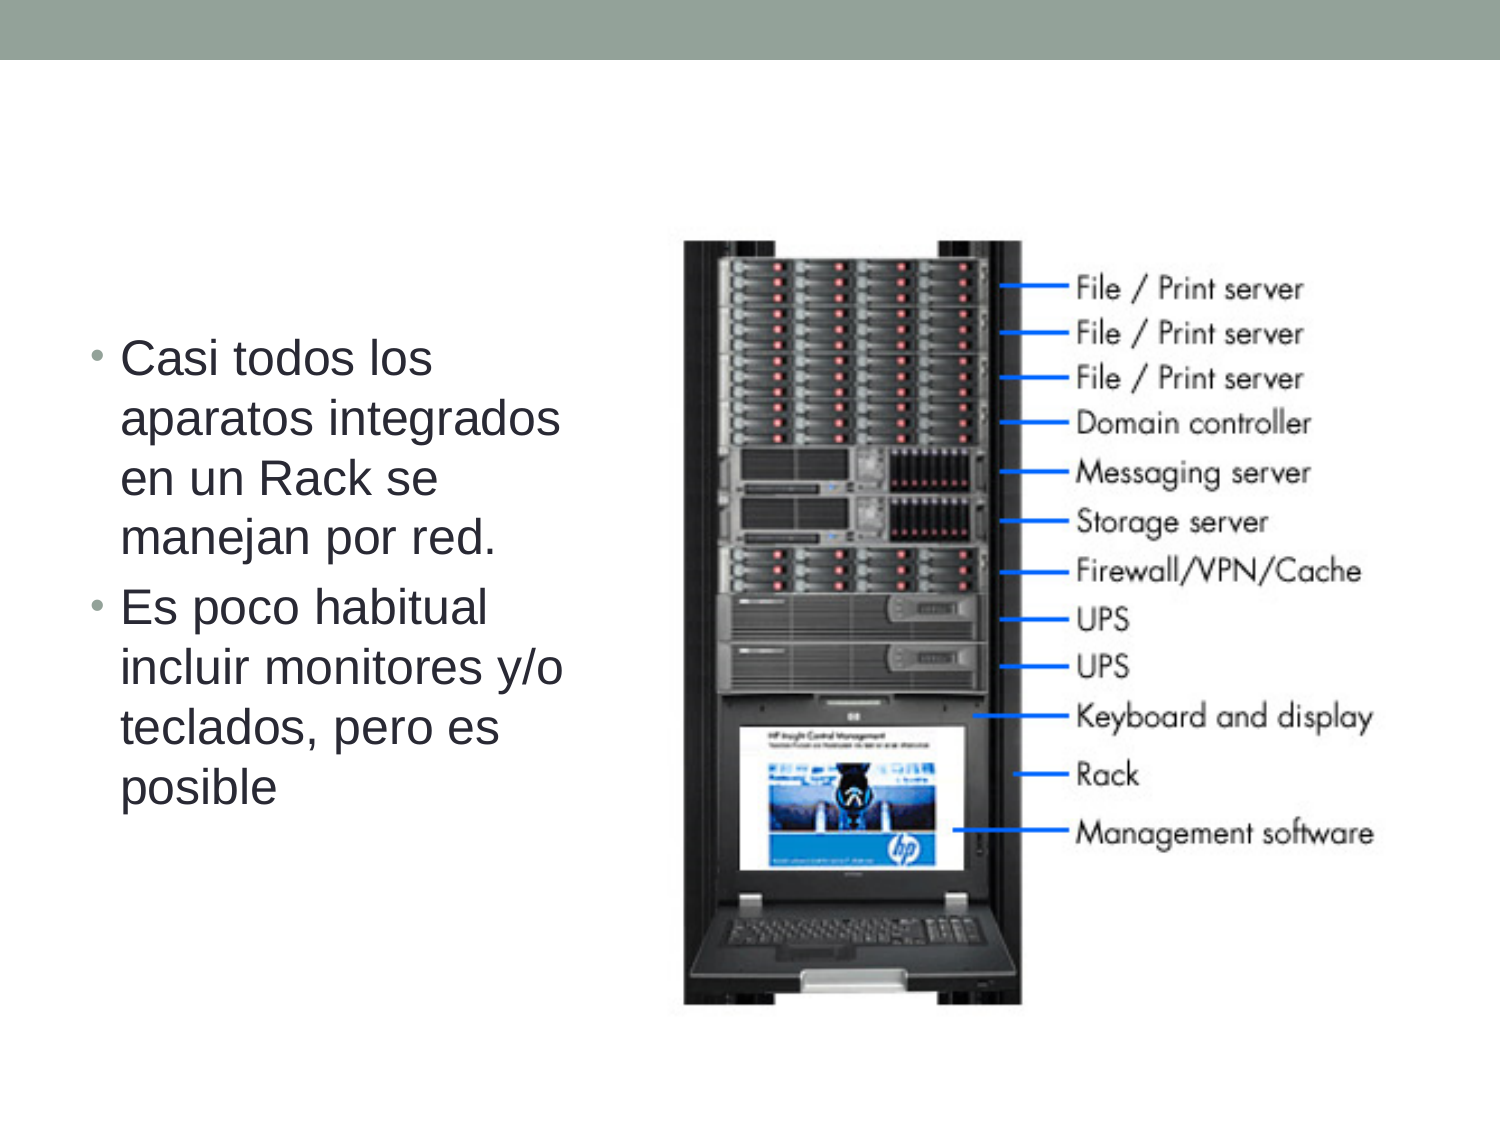

Casi todos los aparatos integrados en un Rack se manejan por red.
Es poco habitual incluir monitores y/o teclados, pero es posible